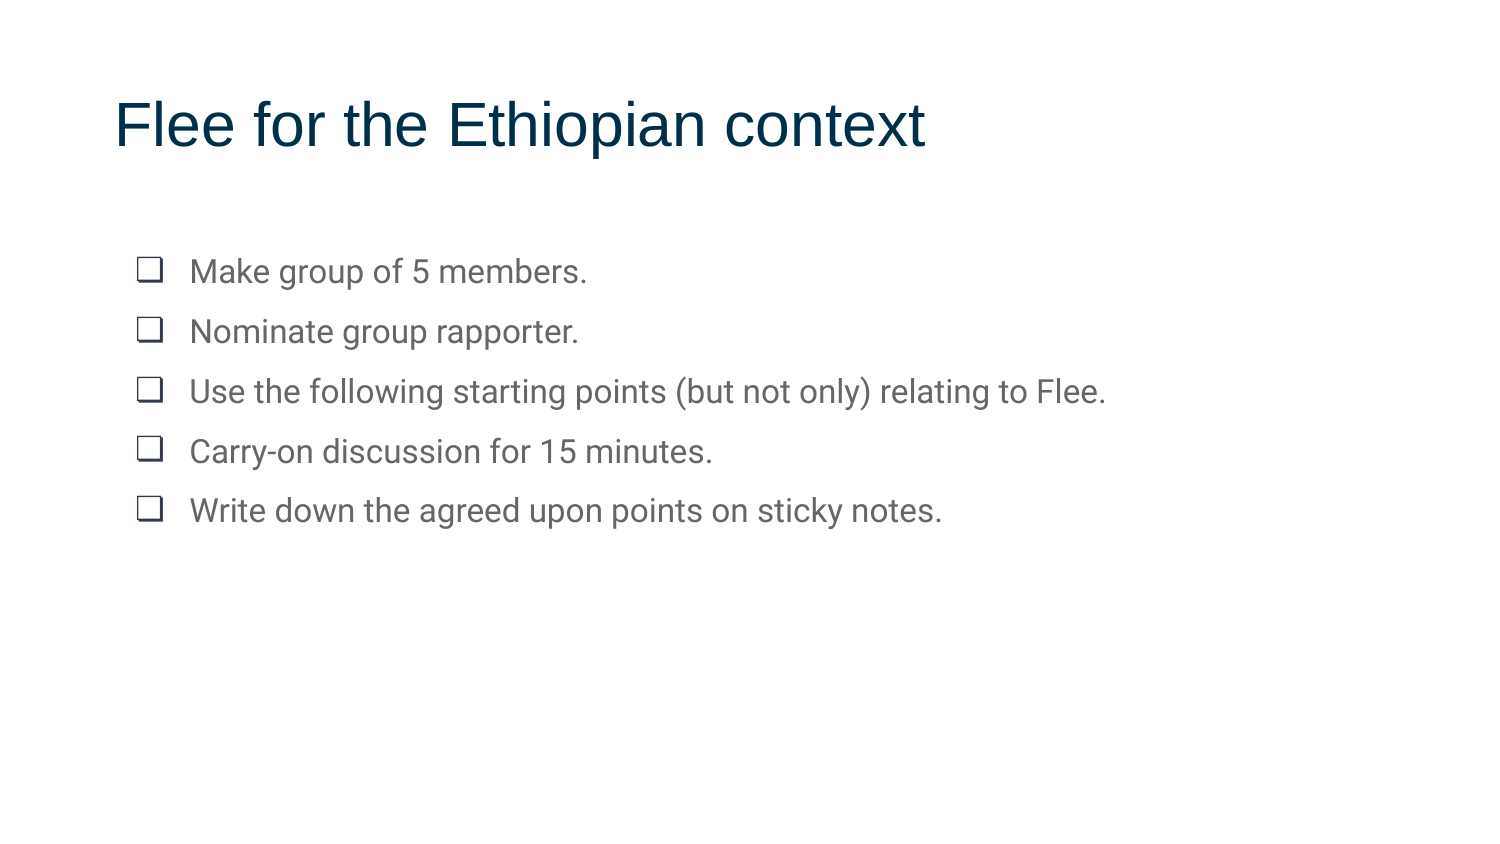

# Flee for the Ethiopian context
Make group of 5 members.
Nominate group rapporter.
Use the following starting points (but not only) relating to Flee.
Carry-on discussion for 15 minutes.
Write down the agreed upon points on sticky notes.